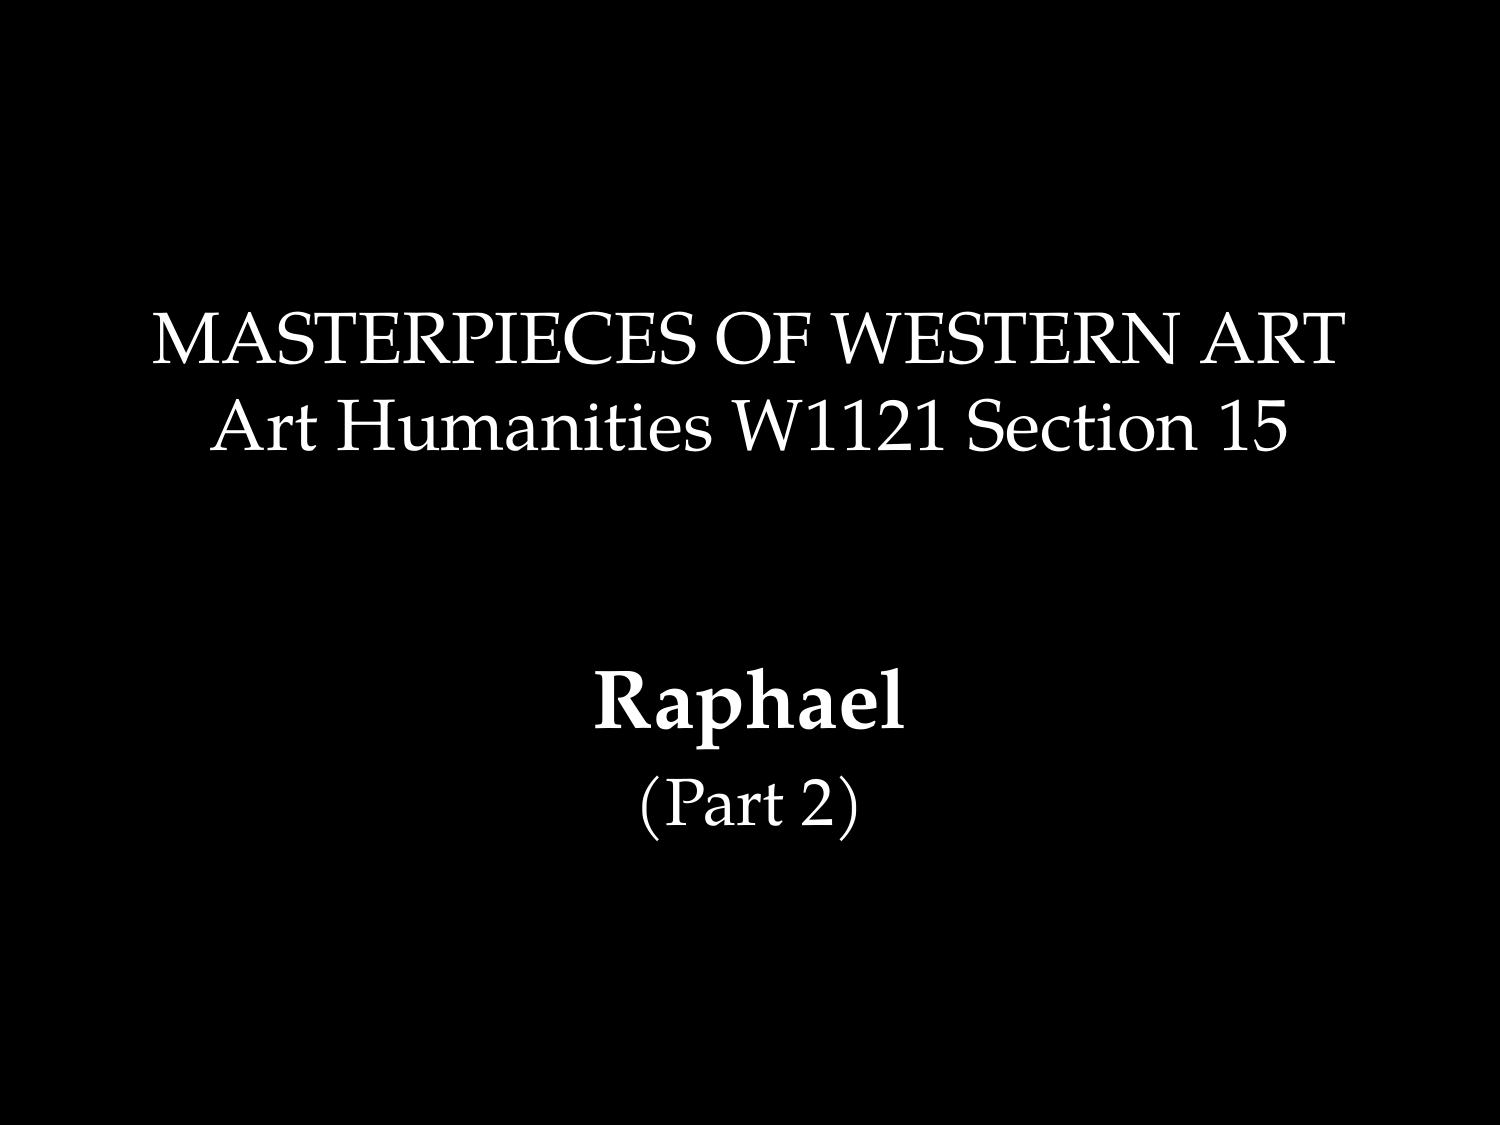

# MASTERPIECES OF WESTERN ART Art Humanities W1121 Section 15
Raphael
(Part 2)